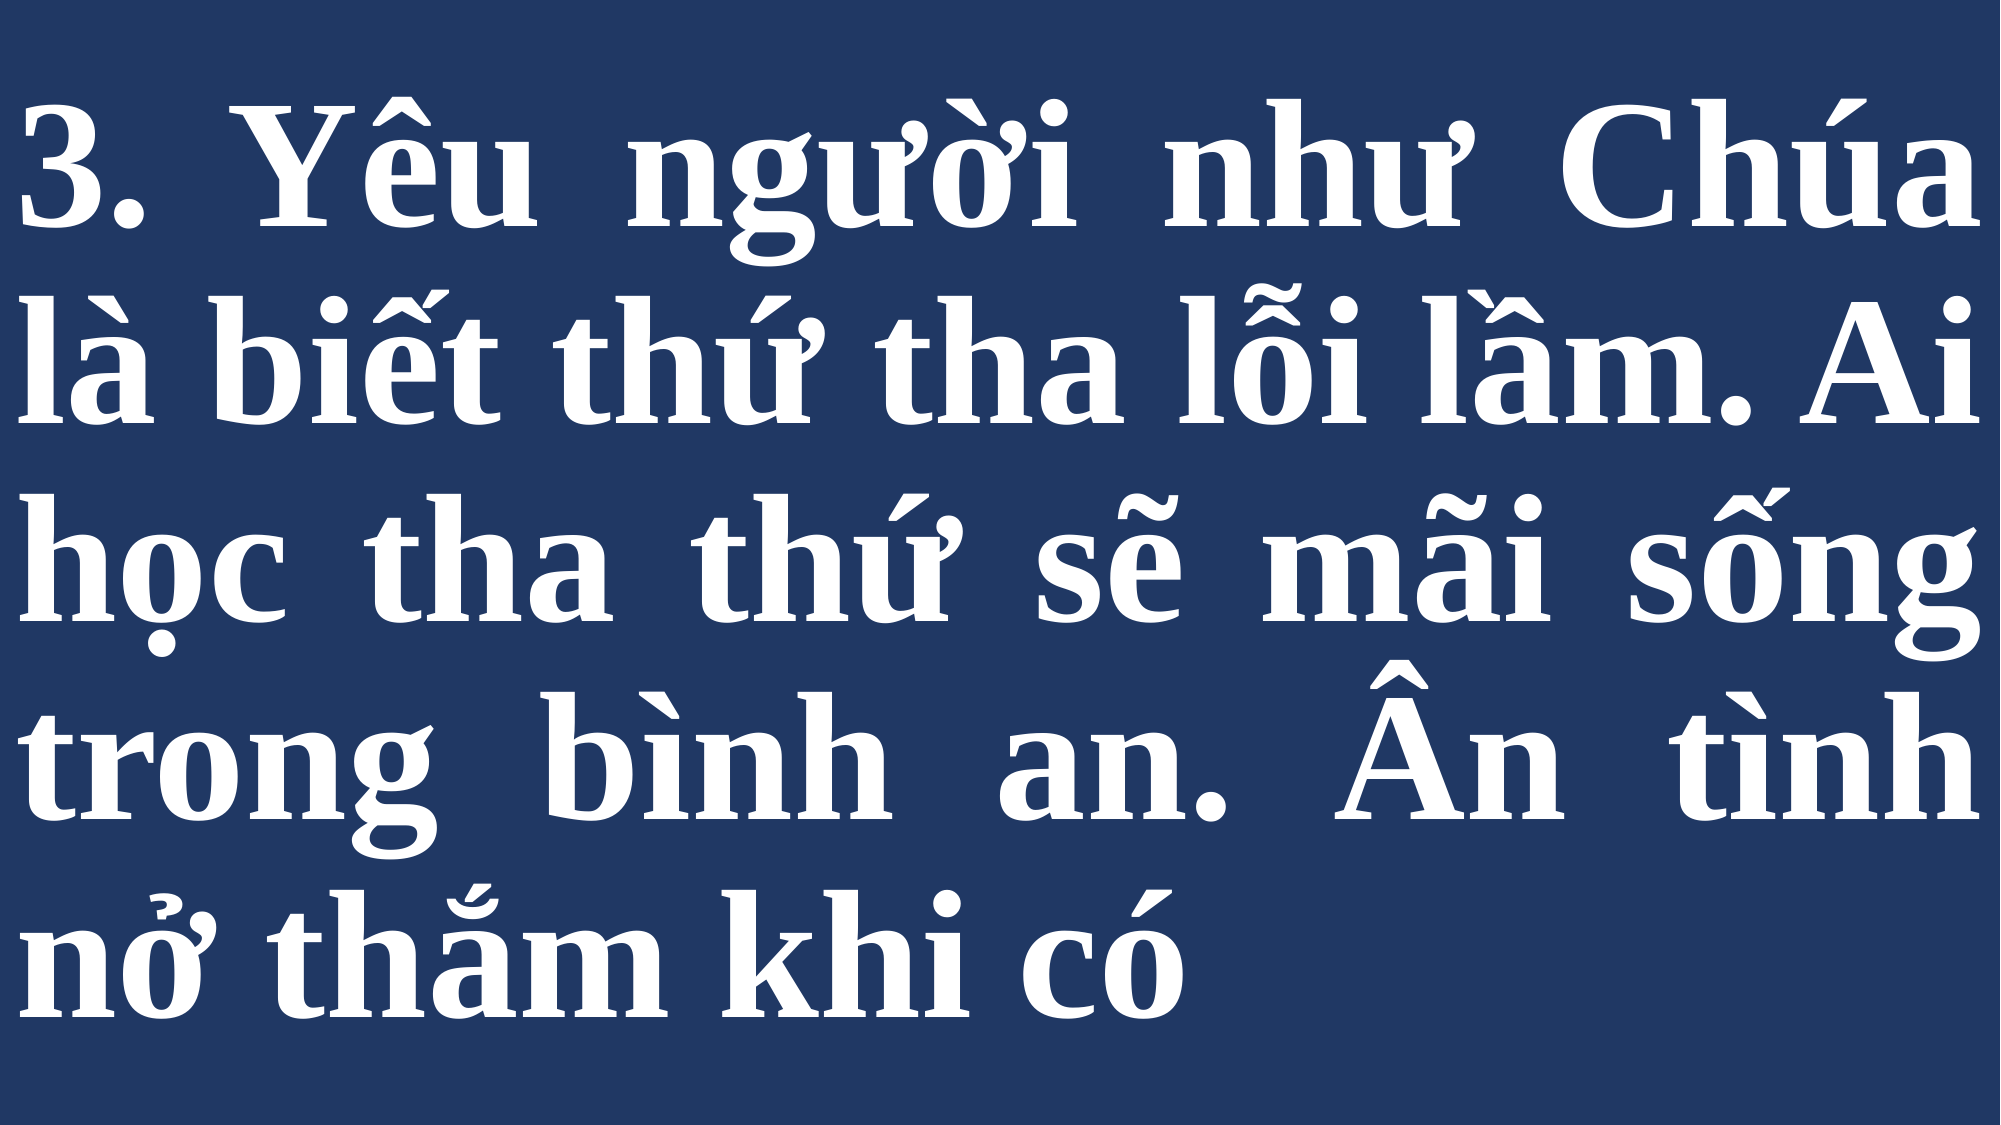

# 3. Yêu người như Chúa là biết thứ tha lỗi lầm. Ai học tha thứ sẽ mãi sống trong bình an. Ân tình nở thắm khi có